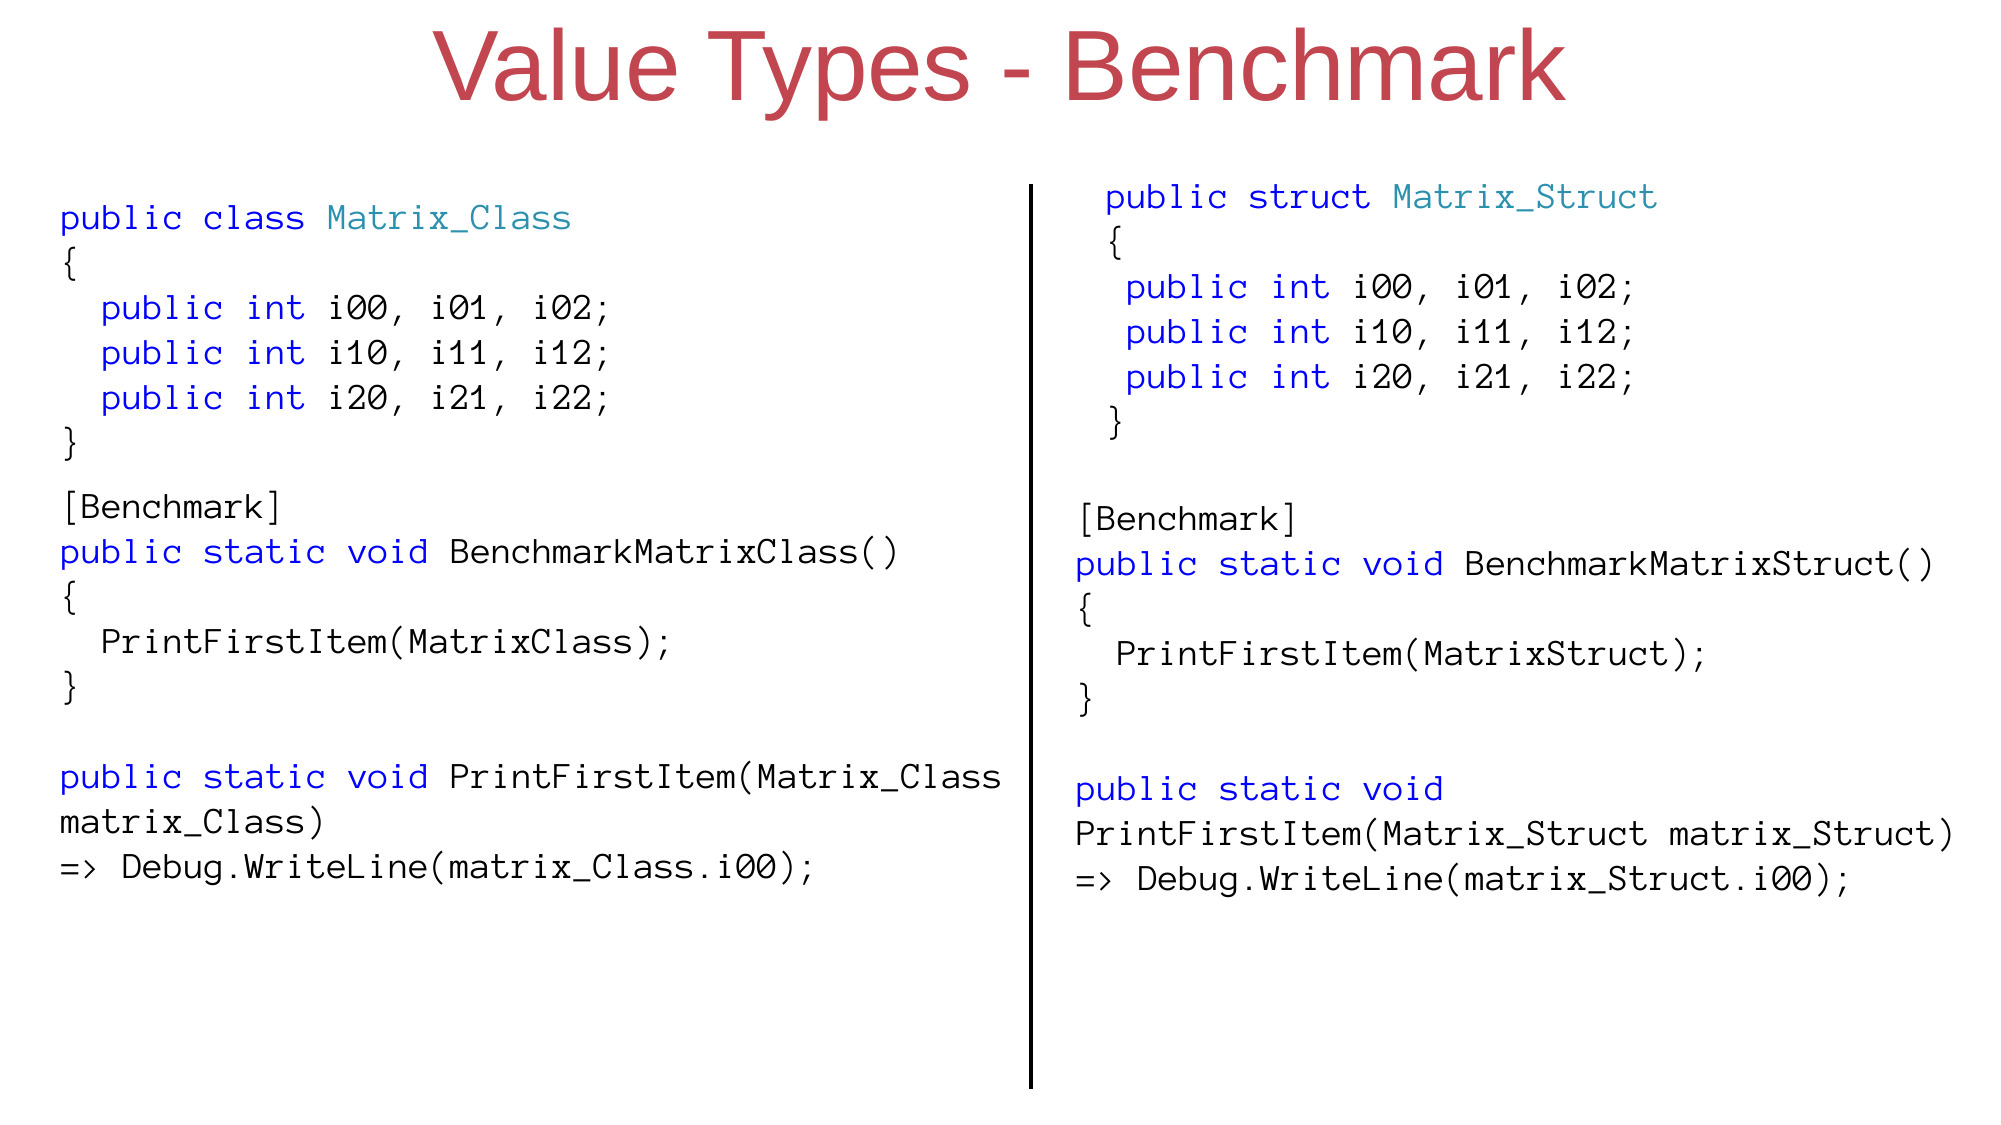

# Value Types - Benchmark
public struct Matrix_Struct
{
 public int i00, i01, i02;
 public int i10, i11, i12;
 public int i20, i21, i22;
}
public class Matrix_Class
{
  public int i00, i01, i02;
  public int i10, i11, i12;
  public int i20, i21, i22;
}
[Benchmark]
public static void BenchmarkMatrixClass()
{
  PrintFirstItem(MatrixClass);
}

public static void PrintFirstItem(Matrix_Class matrix_Class)
=> Debug.WriteLine(matrix_Class.i00);
[Benchmark]
public static void BenchmarkMatrixStruct()
{
  PrintFirstItem(MatrixStruct);
}

public static void PrintFirstItem(Matrix_Struct matrix_Struct)
=> Debug.WriteLine(matrix_Struct.i00);